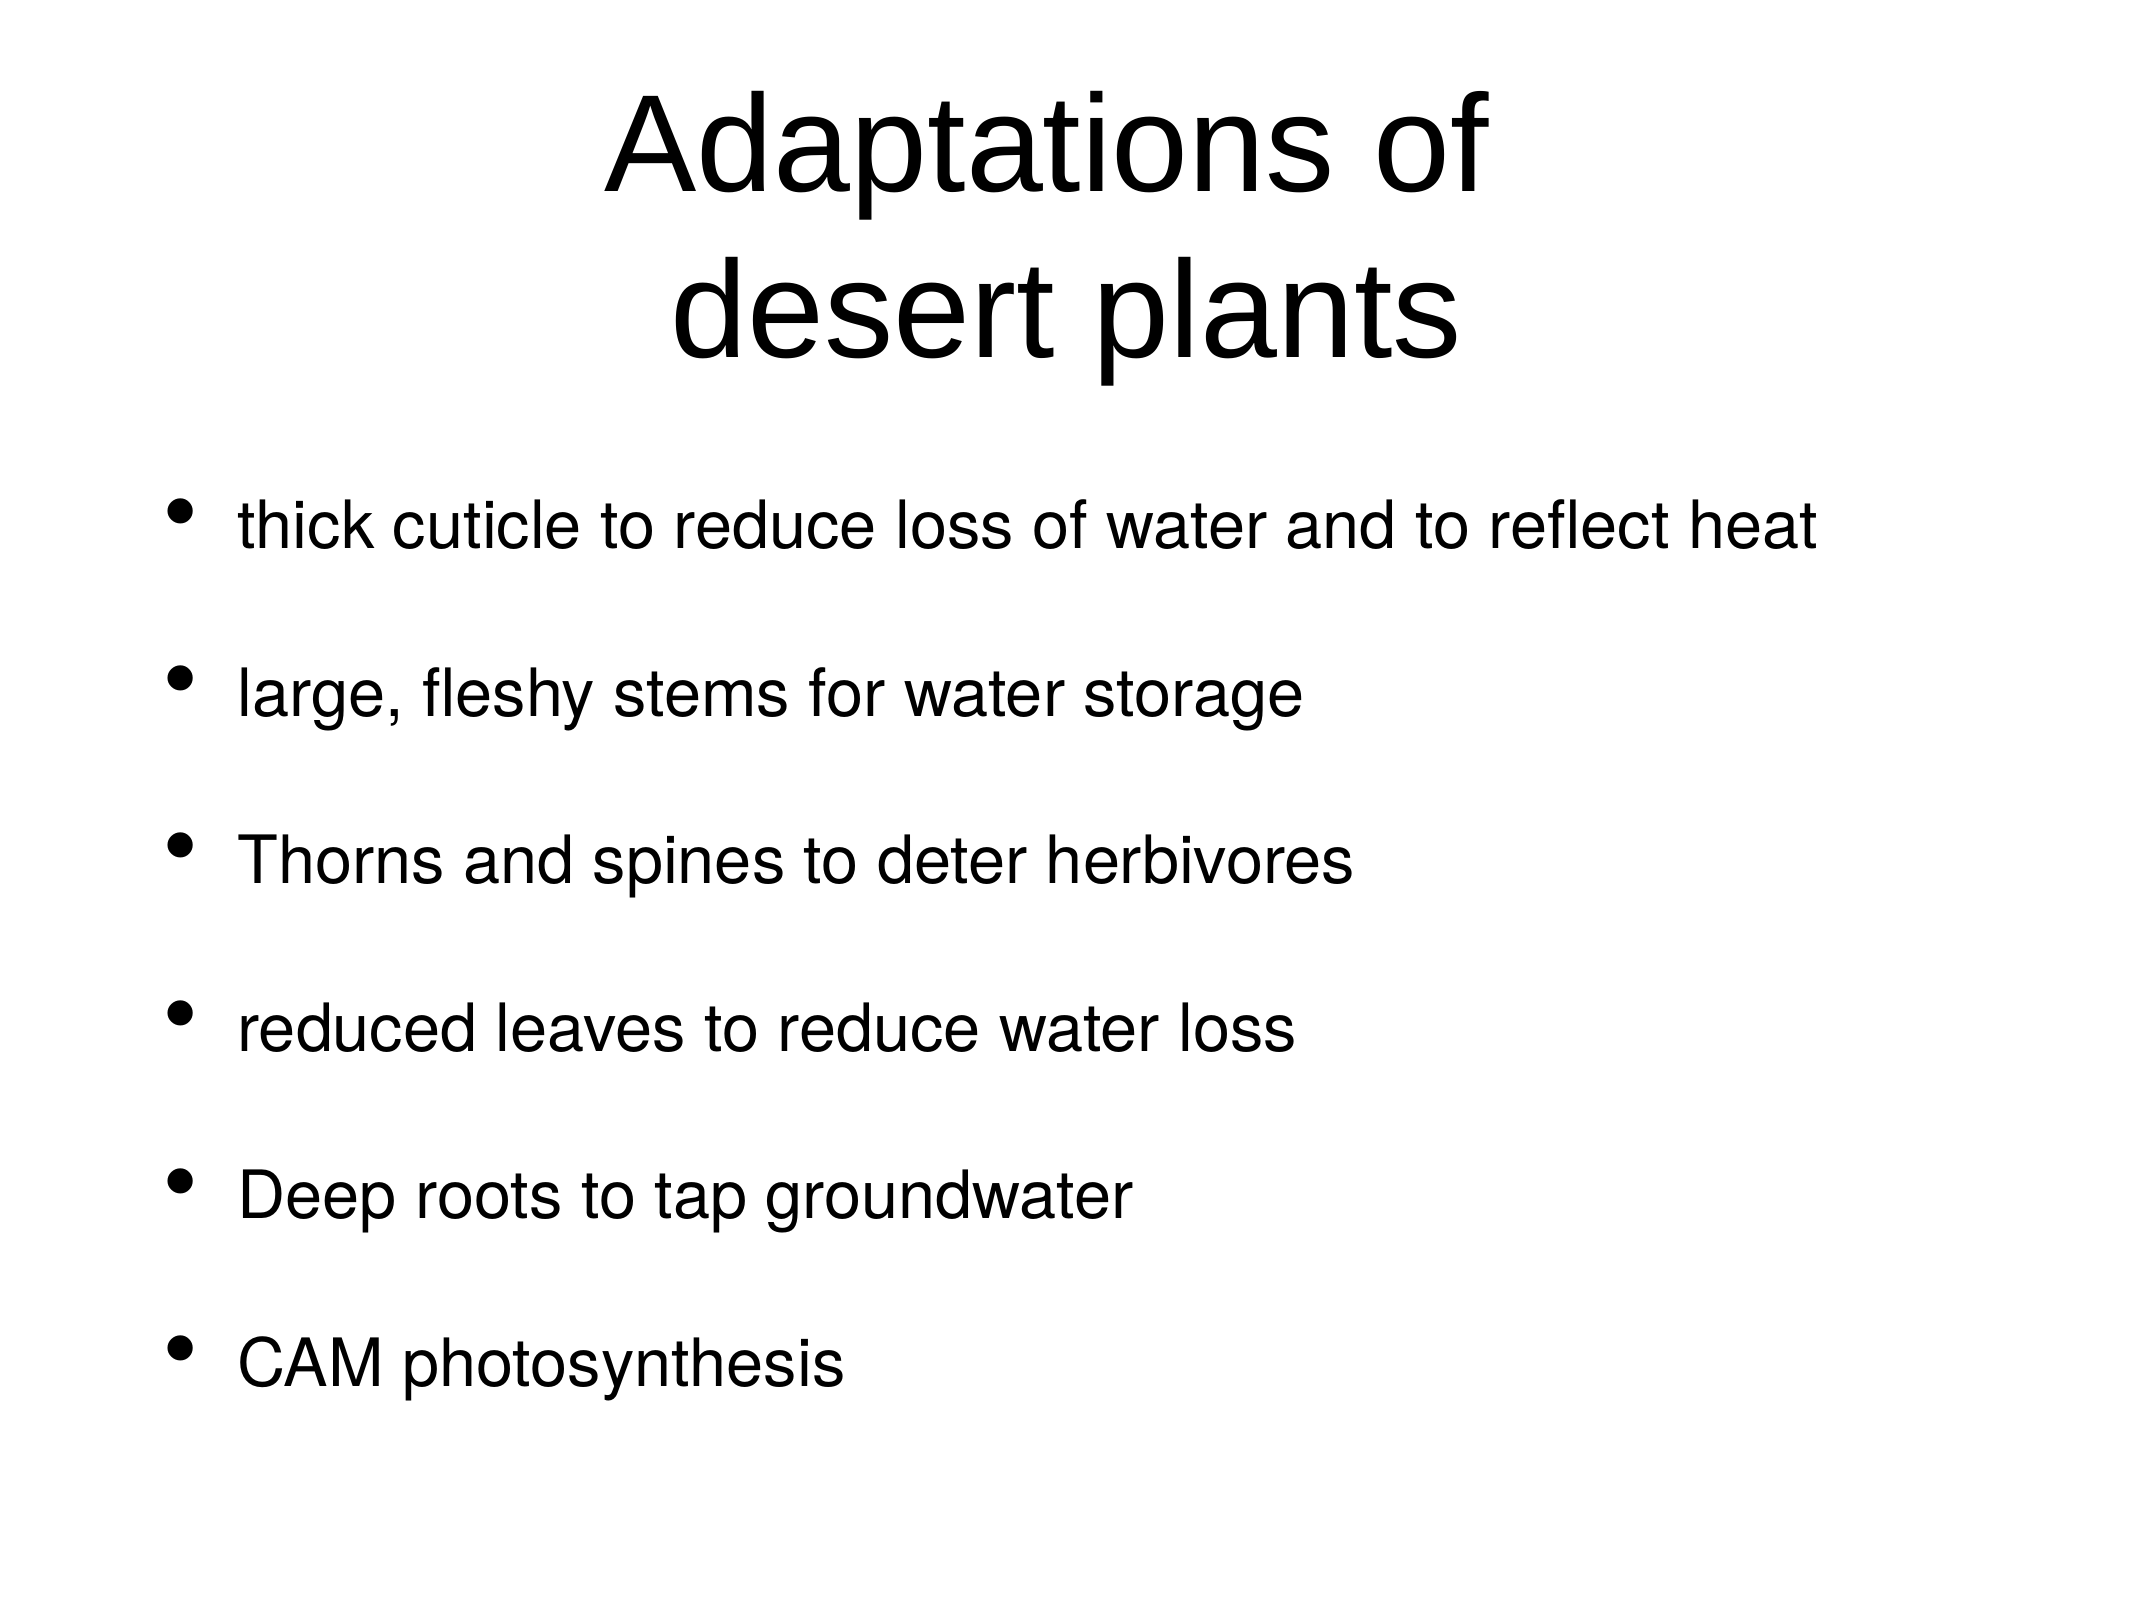

# Adaptations of
desert plants
thick cuticle to reduce loss of water and to reflect heat
large, fleshy stems for water storage
Thorns and spines to deter herbivores
reduced leaves to reduce water loss
Deep roots to tap groundwater
CAM photosynthesis